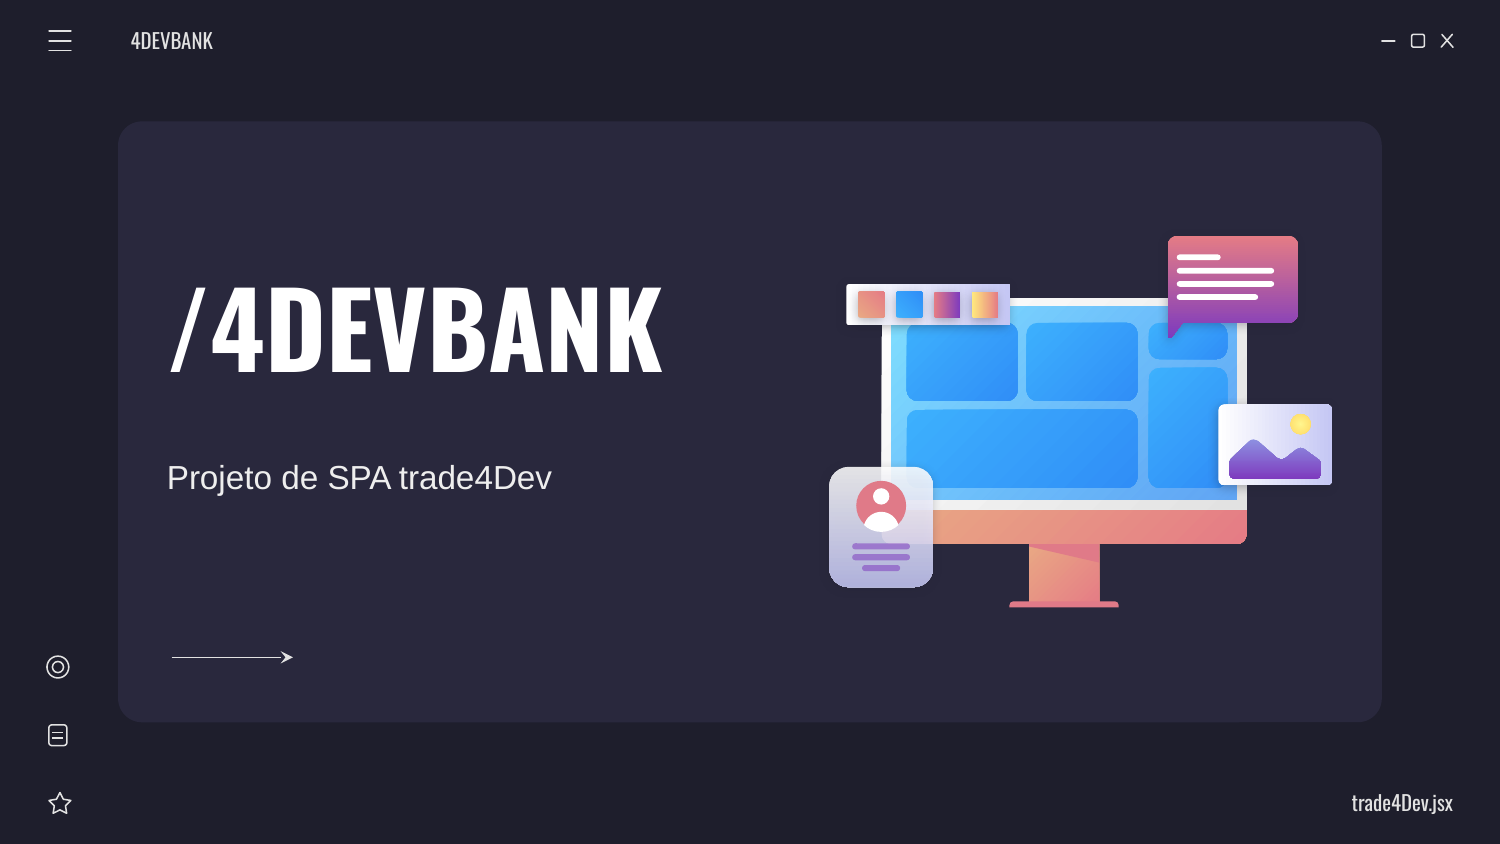

4DEVBANK

/4DEVBANK

Projeto de SPA trade4Dev

trade4Dev.jsx